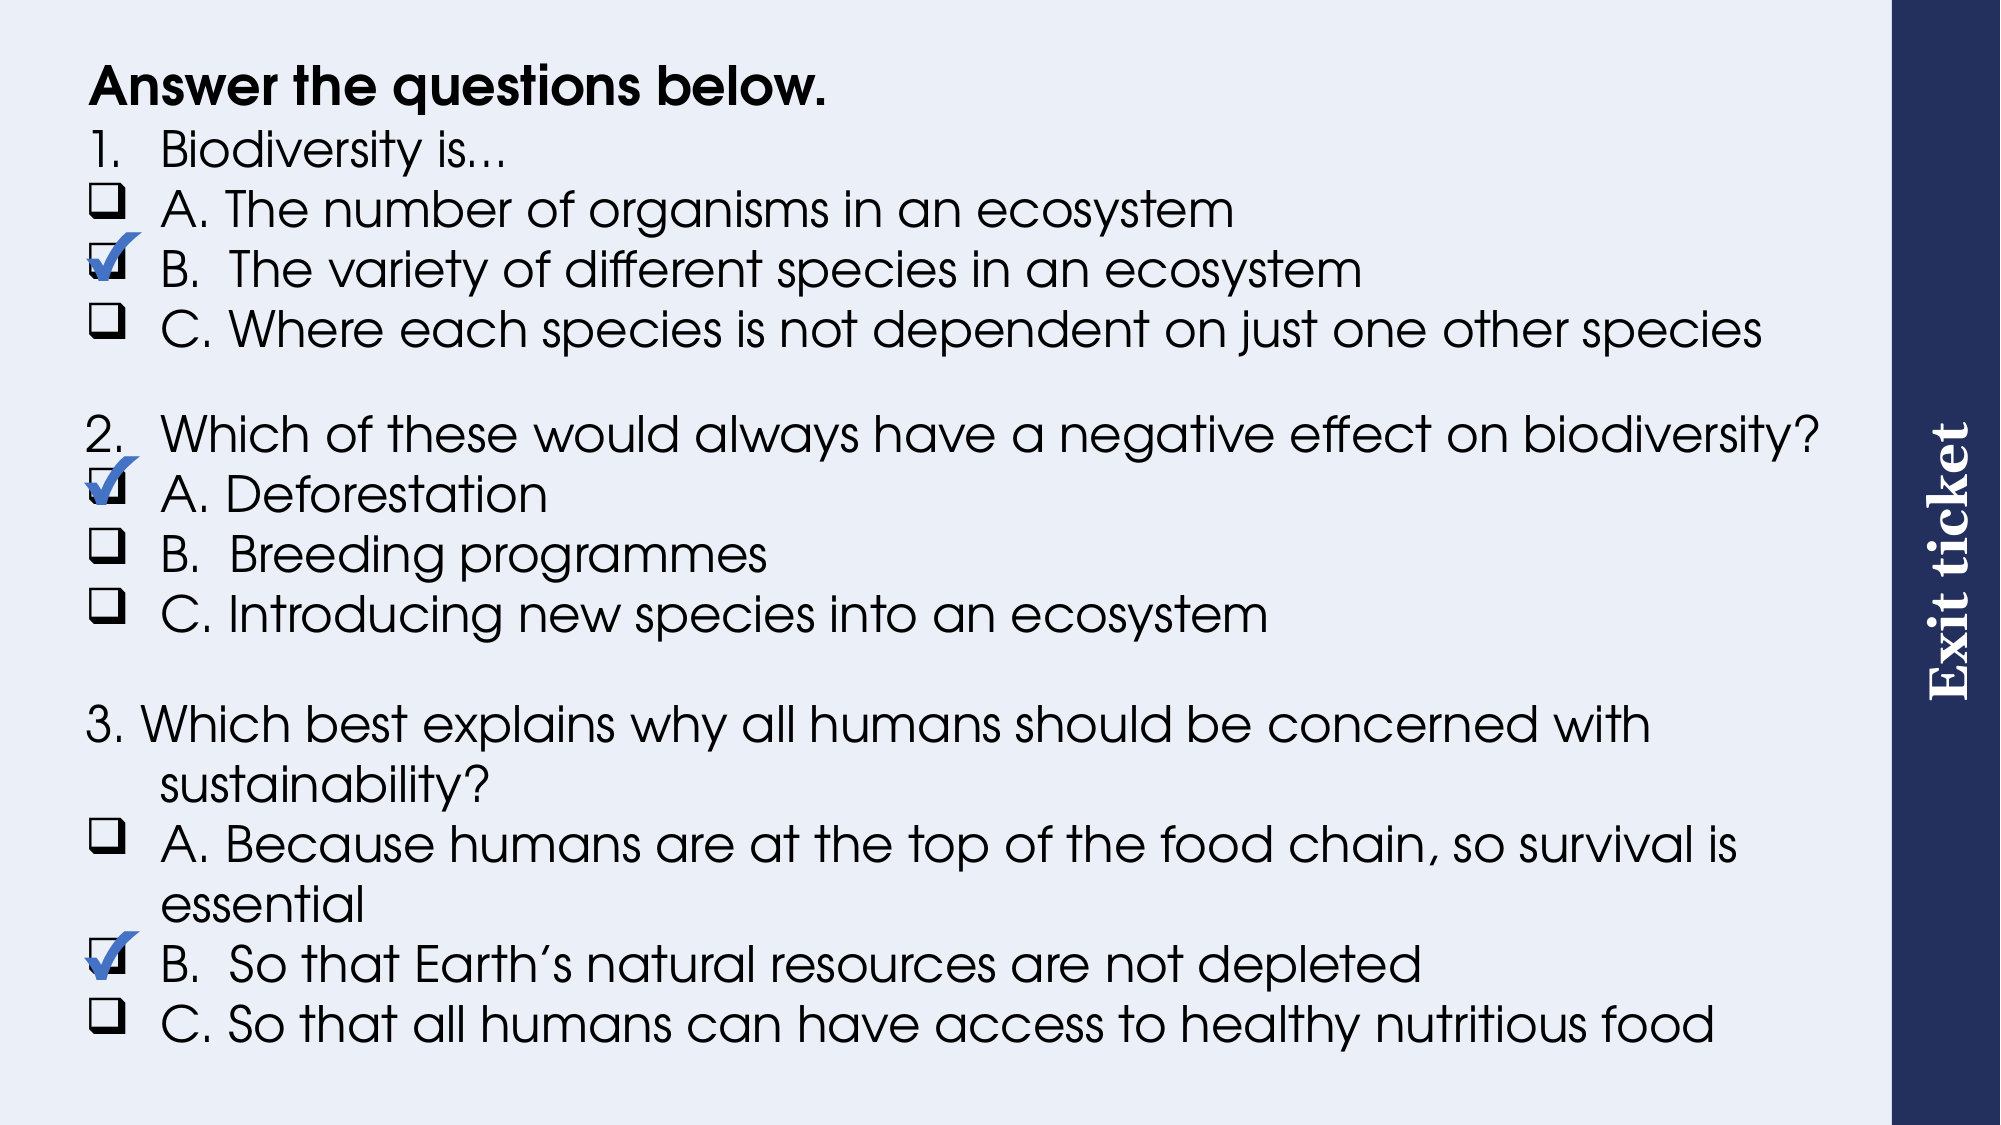

# Answer the questions below.
Biodiversity is…
A. The number of organisms in an ecosystem
B.  The variety of different species in an ecosystem
C. Where each species is not dependent on just one other species

2. 	Which of these would always have a negative effect on biodiversity?
A. Deforestation
B.  Breeding programmes
C. Introducing new species into an ecosystem

3. Which best explains why all humans should be concerned with sustainability?
A. Because humans are at the top of the food chain, so survival is essential
B.  So that Earth’s natural resources are not depleted
C. So that all humans can have access to healthy nutritious food

✓
✓
✓